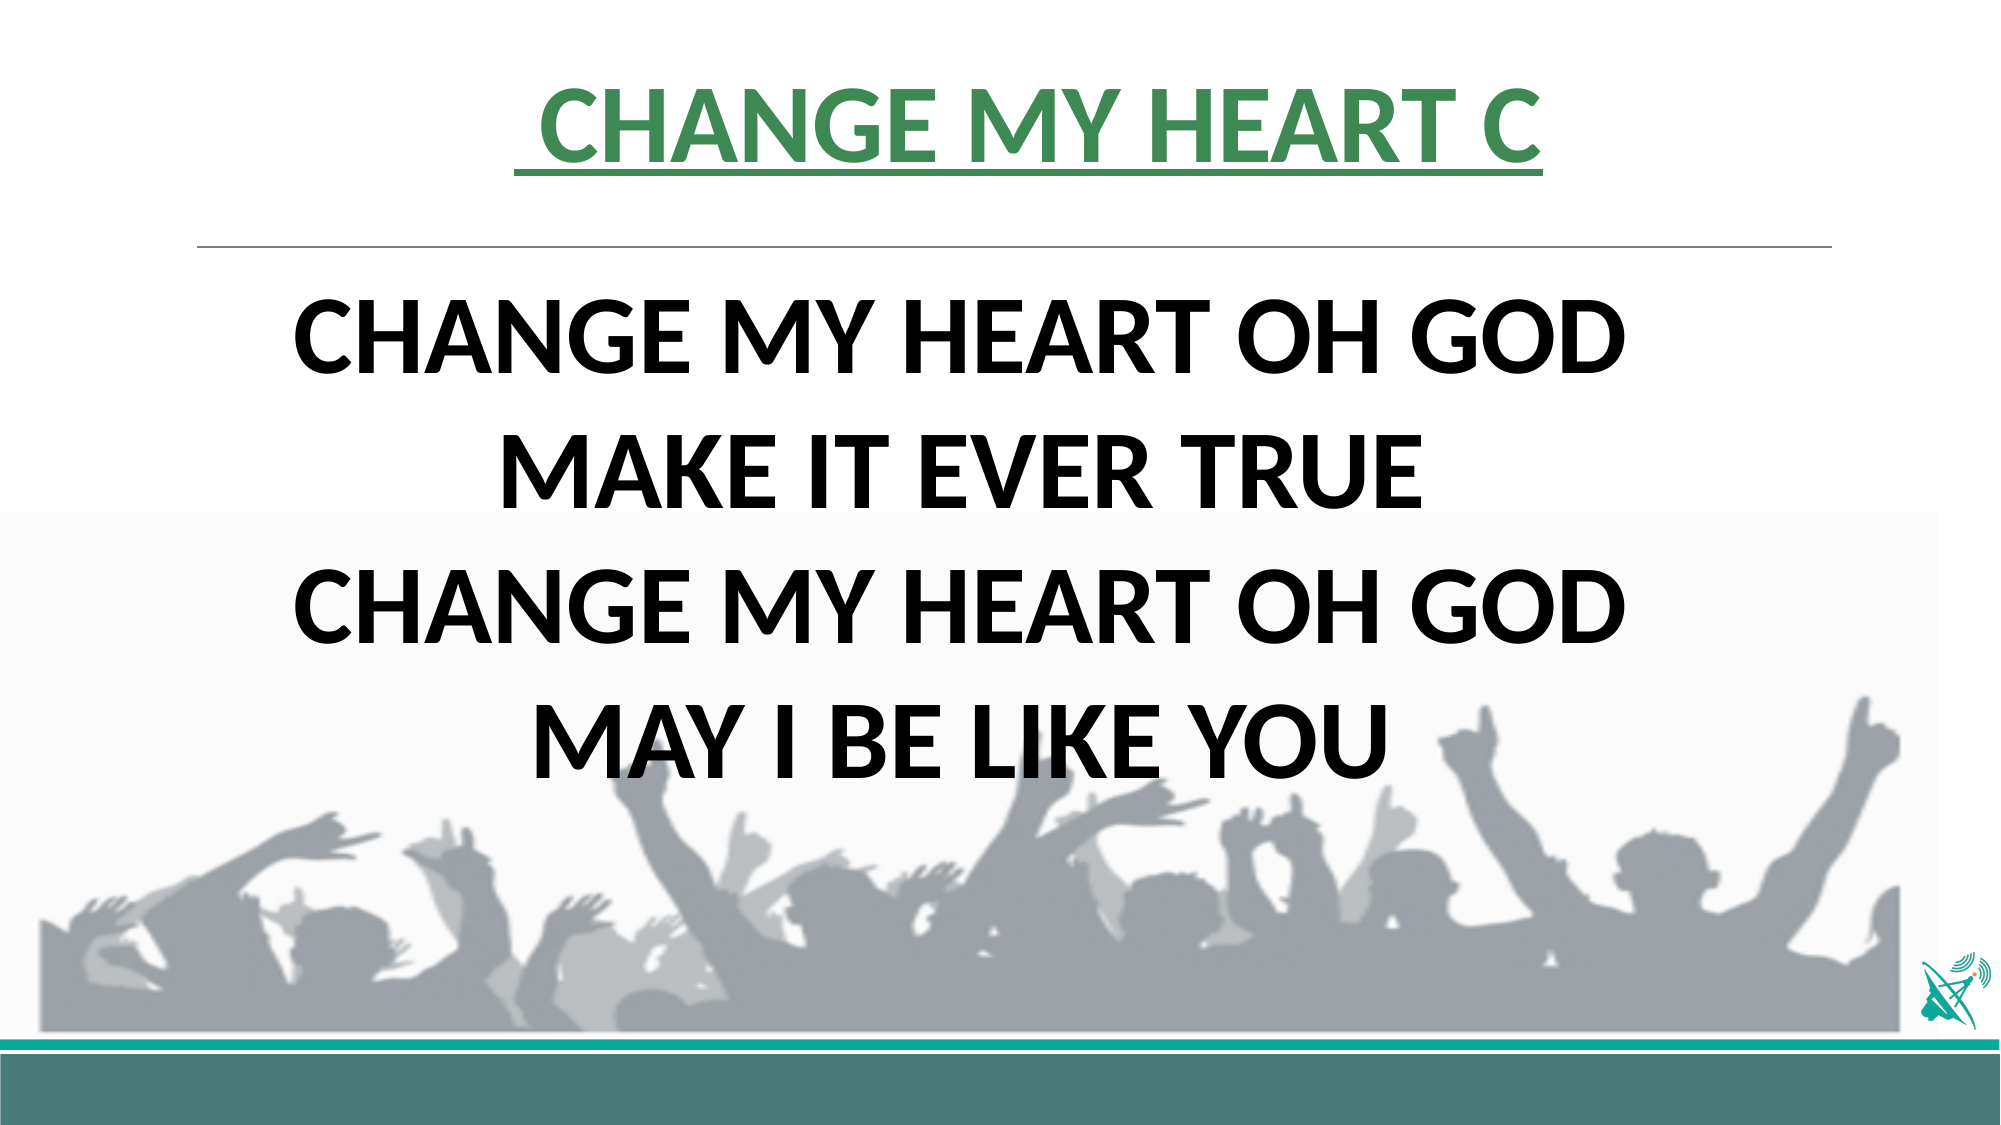

# CHANGE MY HEART C
CHANGE MY HEART OH GOD
MAKE IT EVER TRUE
CHANGE MY HEART OH GOD
MAY I BE LIKE YOU